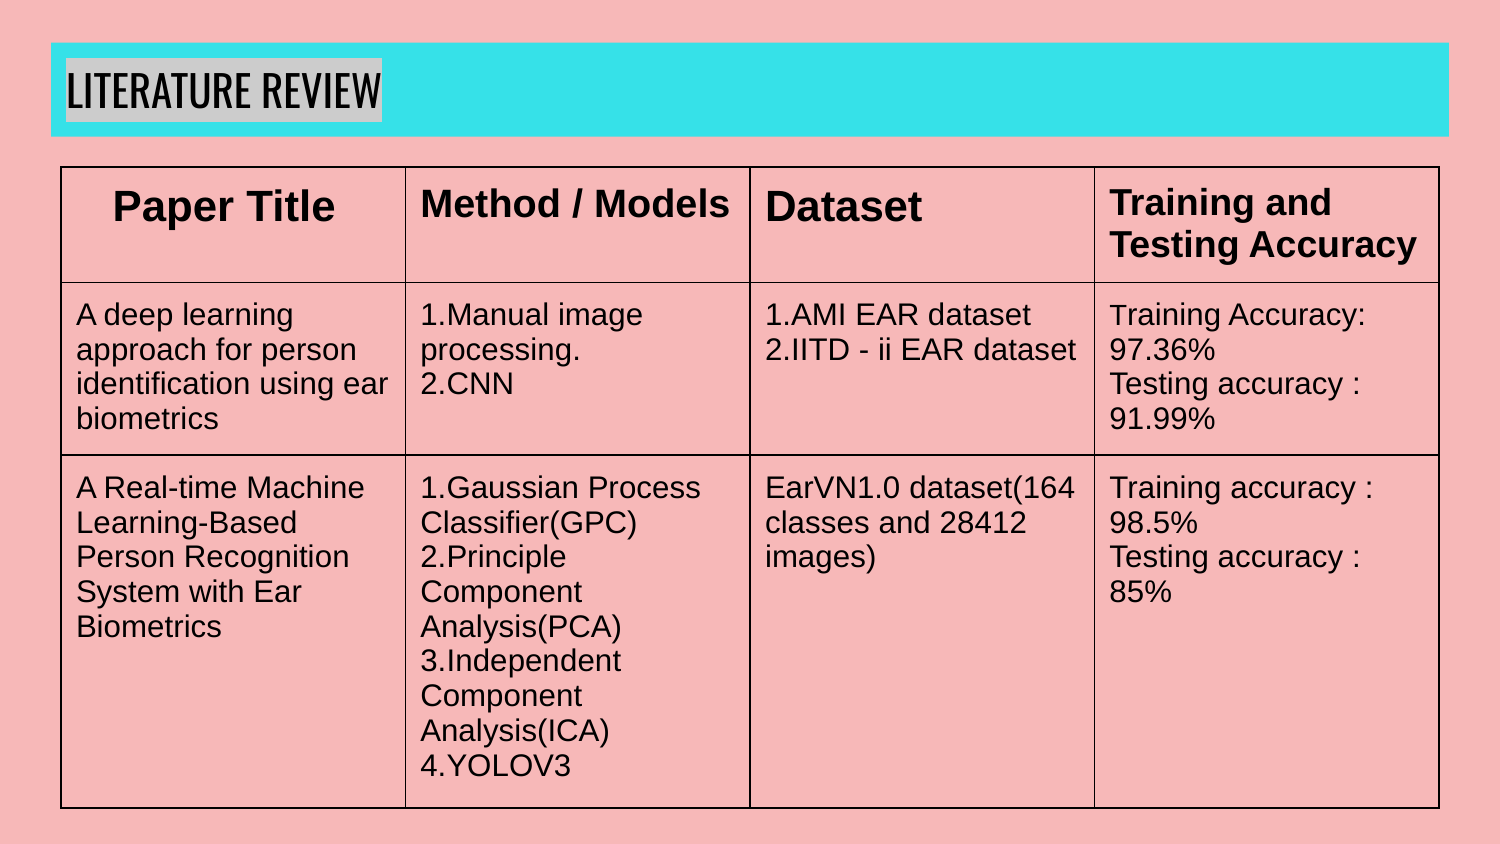

# LITERATURE REVIEW
| Paper Title | Method / Models | Dataset | Training and Testing Accuracy |
| --- | --- | --- | --- |
| A deep learning approach for person identification using ear biometrics | 1.Manual image processing. 2.CNN | 1.AMI EAR dataset 2.IITD - ii EAR dataset | Training Accuracy: 97.36% Testing accuracy : 91.99% |
| A Real-time Machine Learning-Based Person Recognition System with Ear Biometrics | 1.Gaussian Process Classifier(GPC) 2.Principle Component Analysis(PCA) 3.Independent Component Analysis(ICA) 4.YOLOV3 | EarVN1.0 dataset(164 classes and 28412 images) | Training accuracy : 98.5% Testing accuracy : 85% |